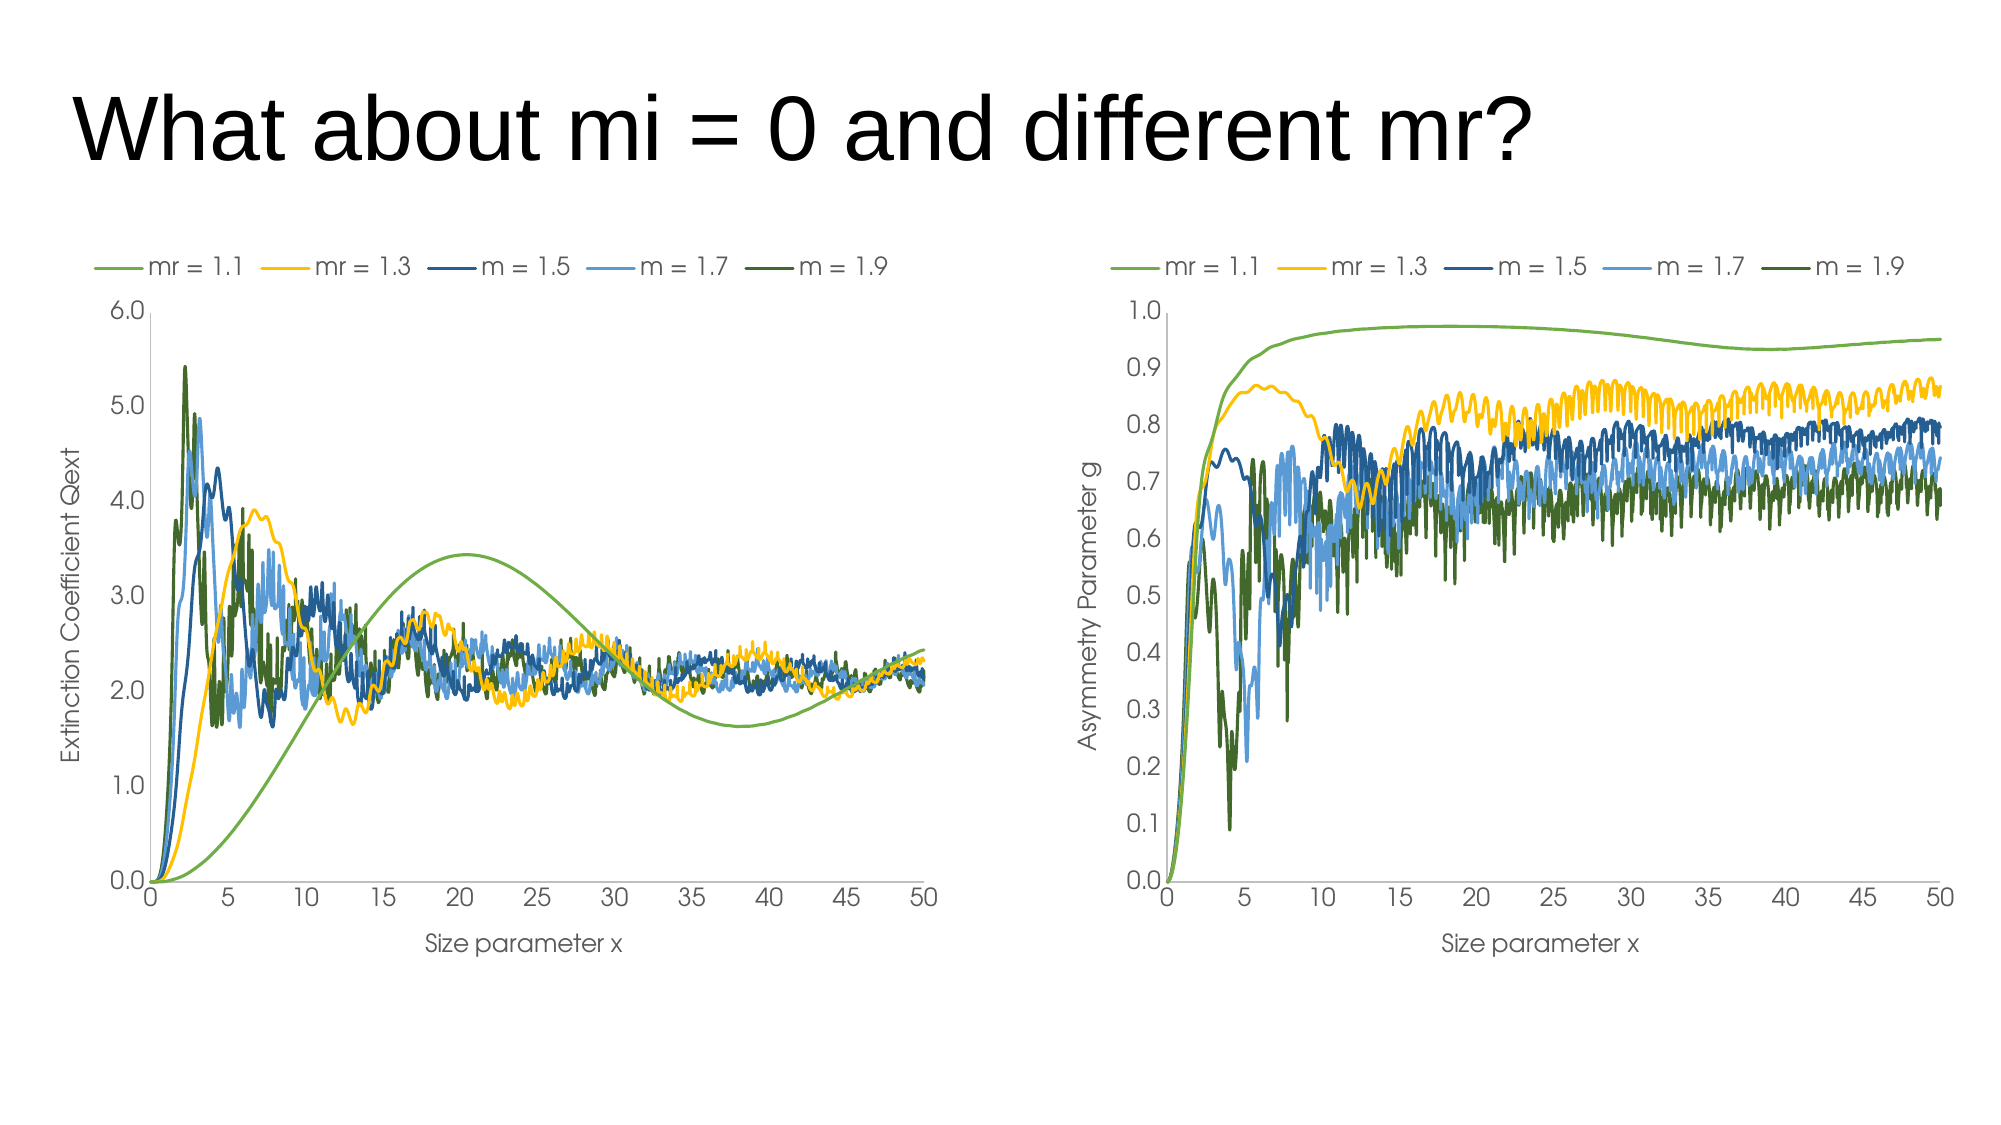

# What about mi = 0 and different mr?

### Chart

| Category |  |  |  |  |  |
|---|---|---|---|---|---|

### Chart

| Category |  |  |  |  |  |
|---|---|---|---|---|---|